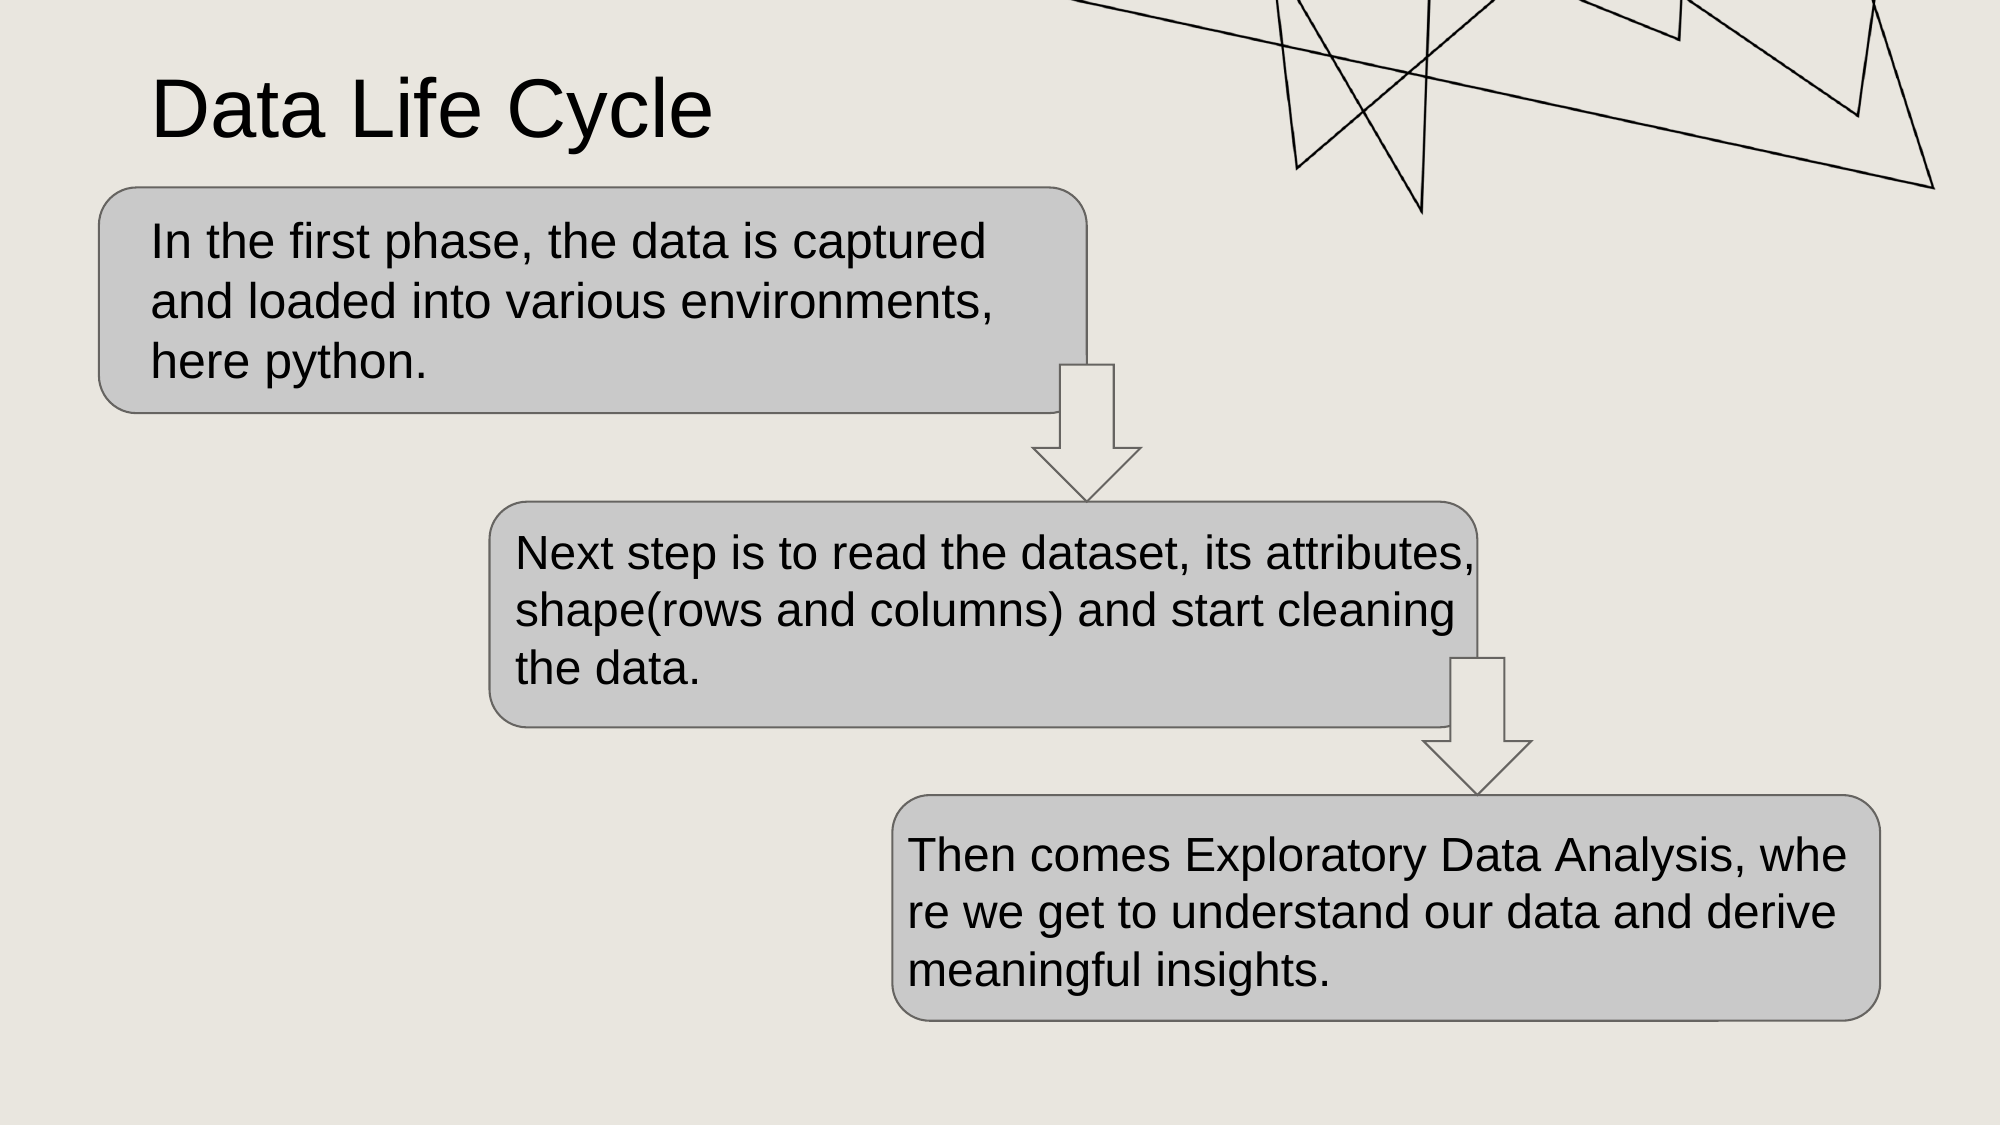

Data Life Cycle

In the first phase, the data is captured and loaded into various environments, here python.

Next step is to read the dataset, its attributes, shape(rows and columns) and start cleaning
the data.

Then comes Exploratory Data Analysis, where we get to understand our data and derive meaningful insights.